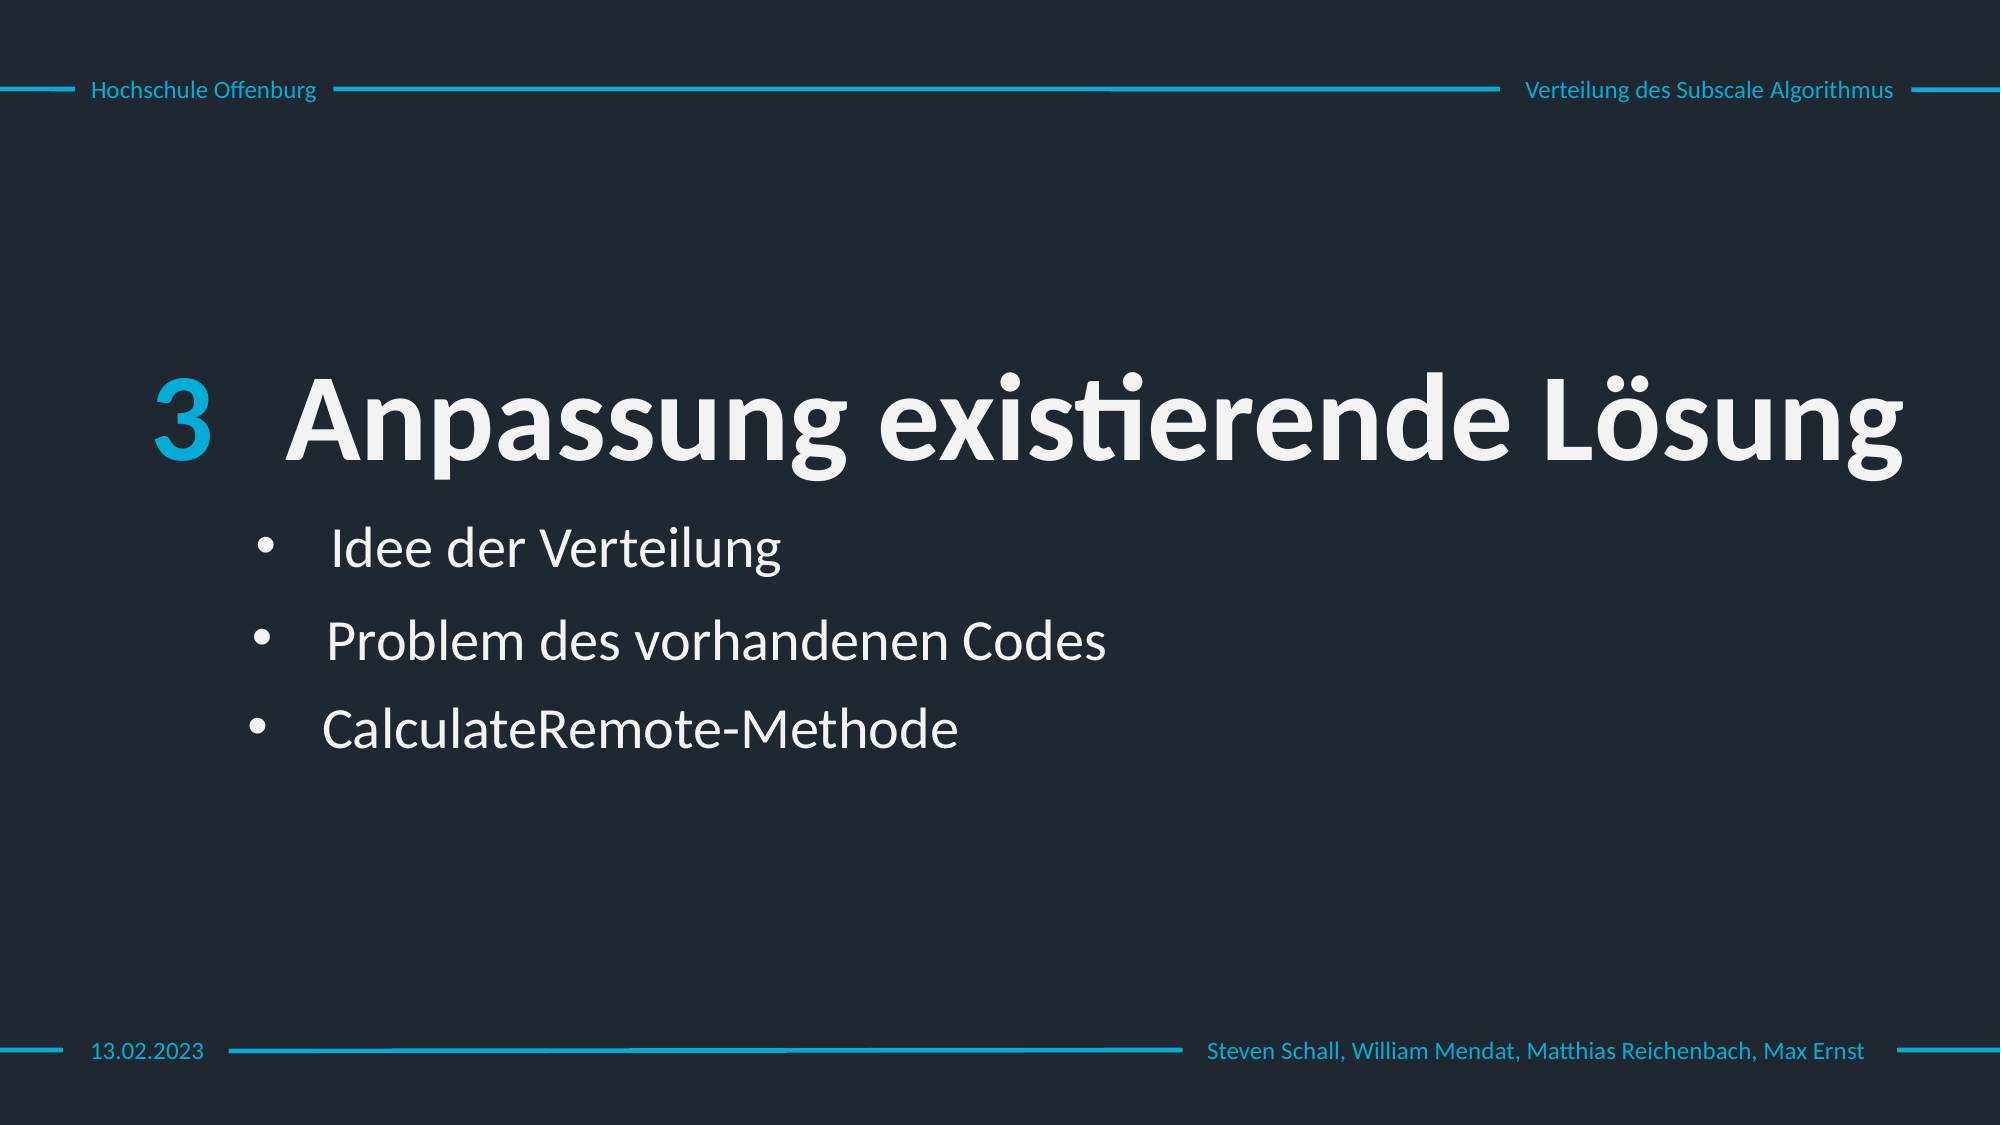

Hochschule Offenburg
Verteilung des Subscale Algorithmus

3
Anpassung existierende Lösung
Idee der Verteilung
Problem des vorhandenen Codes
CalculateRemote-Methode
13.02.2023
Steven Schall, William Mendat, Matthias Reichenbach, Max Ernst